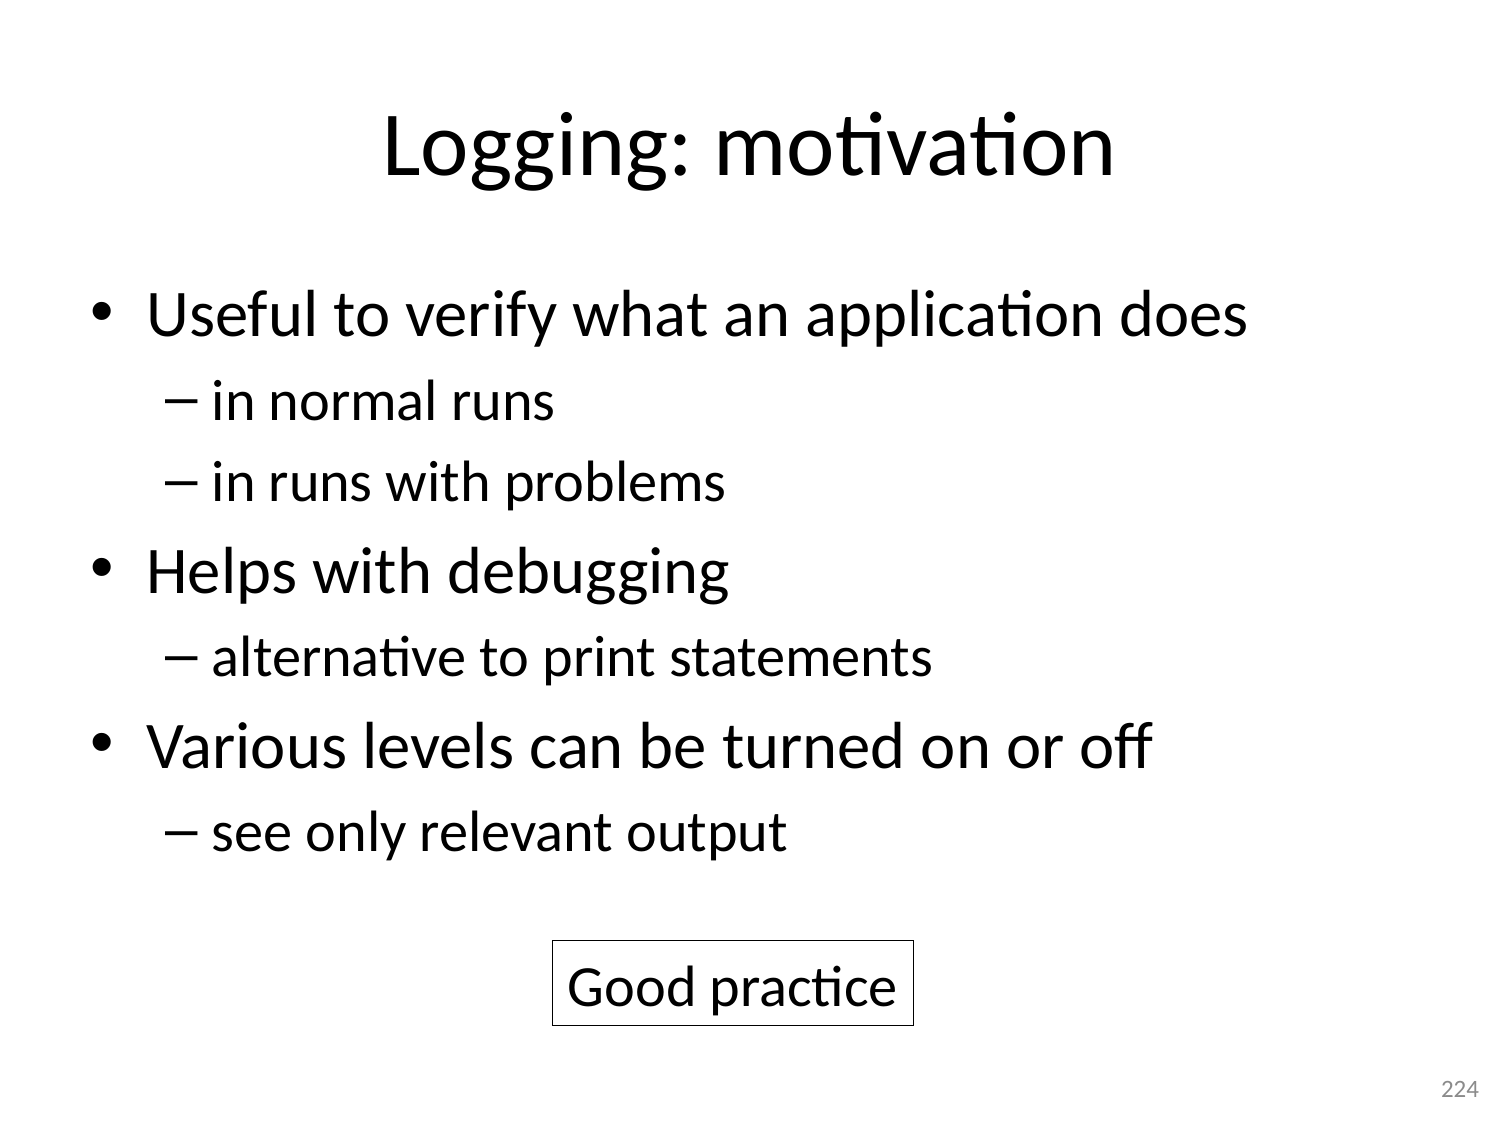

# Logging: motivation
Useful to verify what an application does
in normal runs
in runs with problems
Helps with debugging
alternative to print statements
Various levels can be turned on or off
see only relevant output
Good practice
224